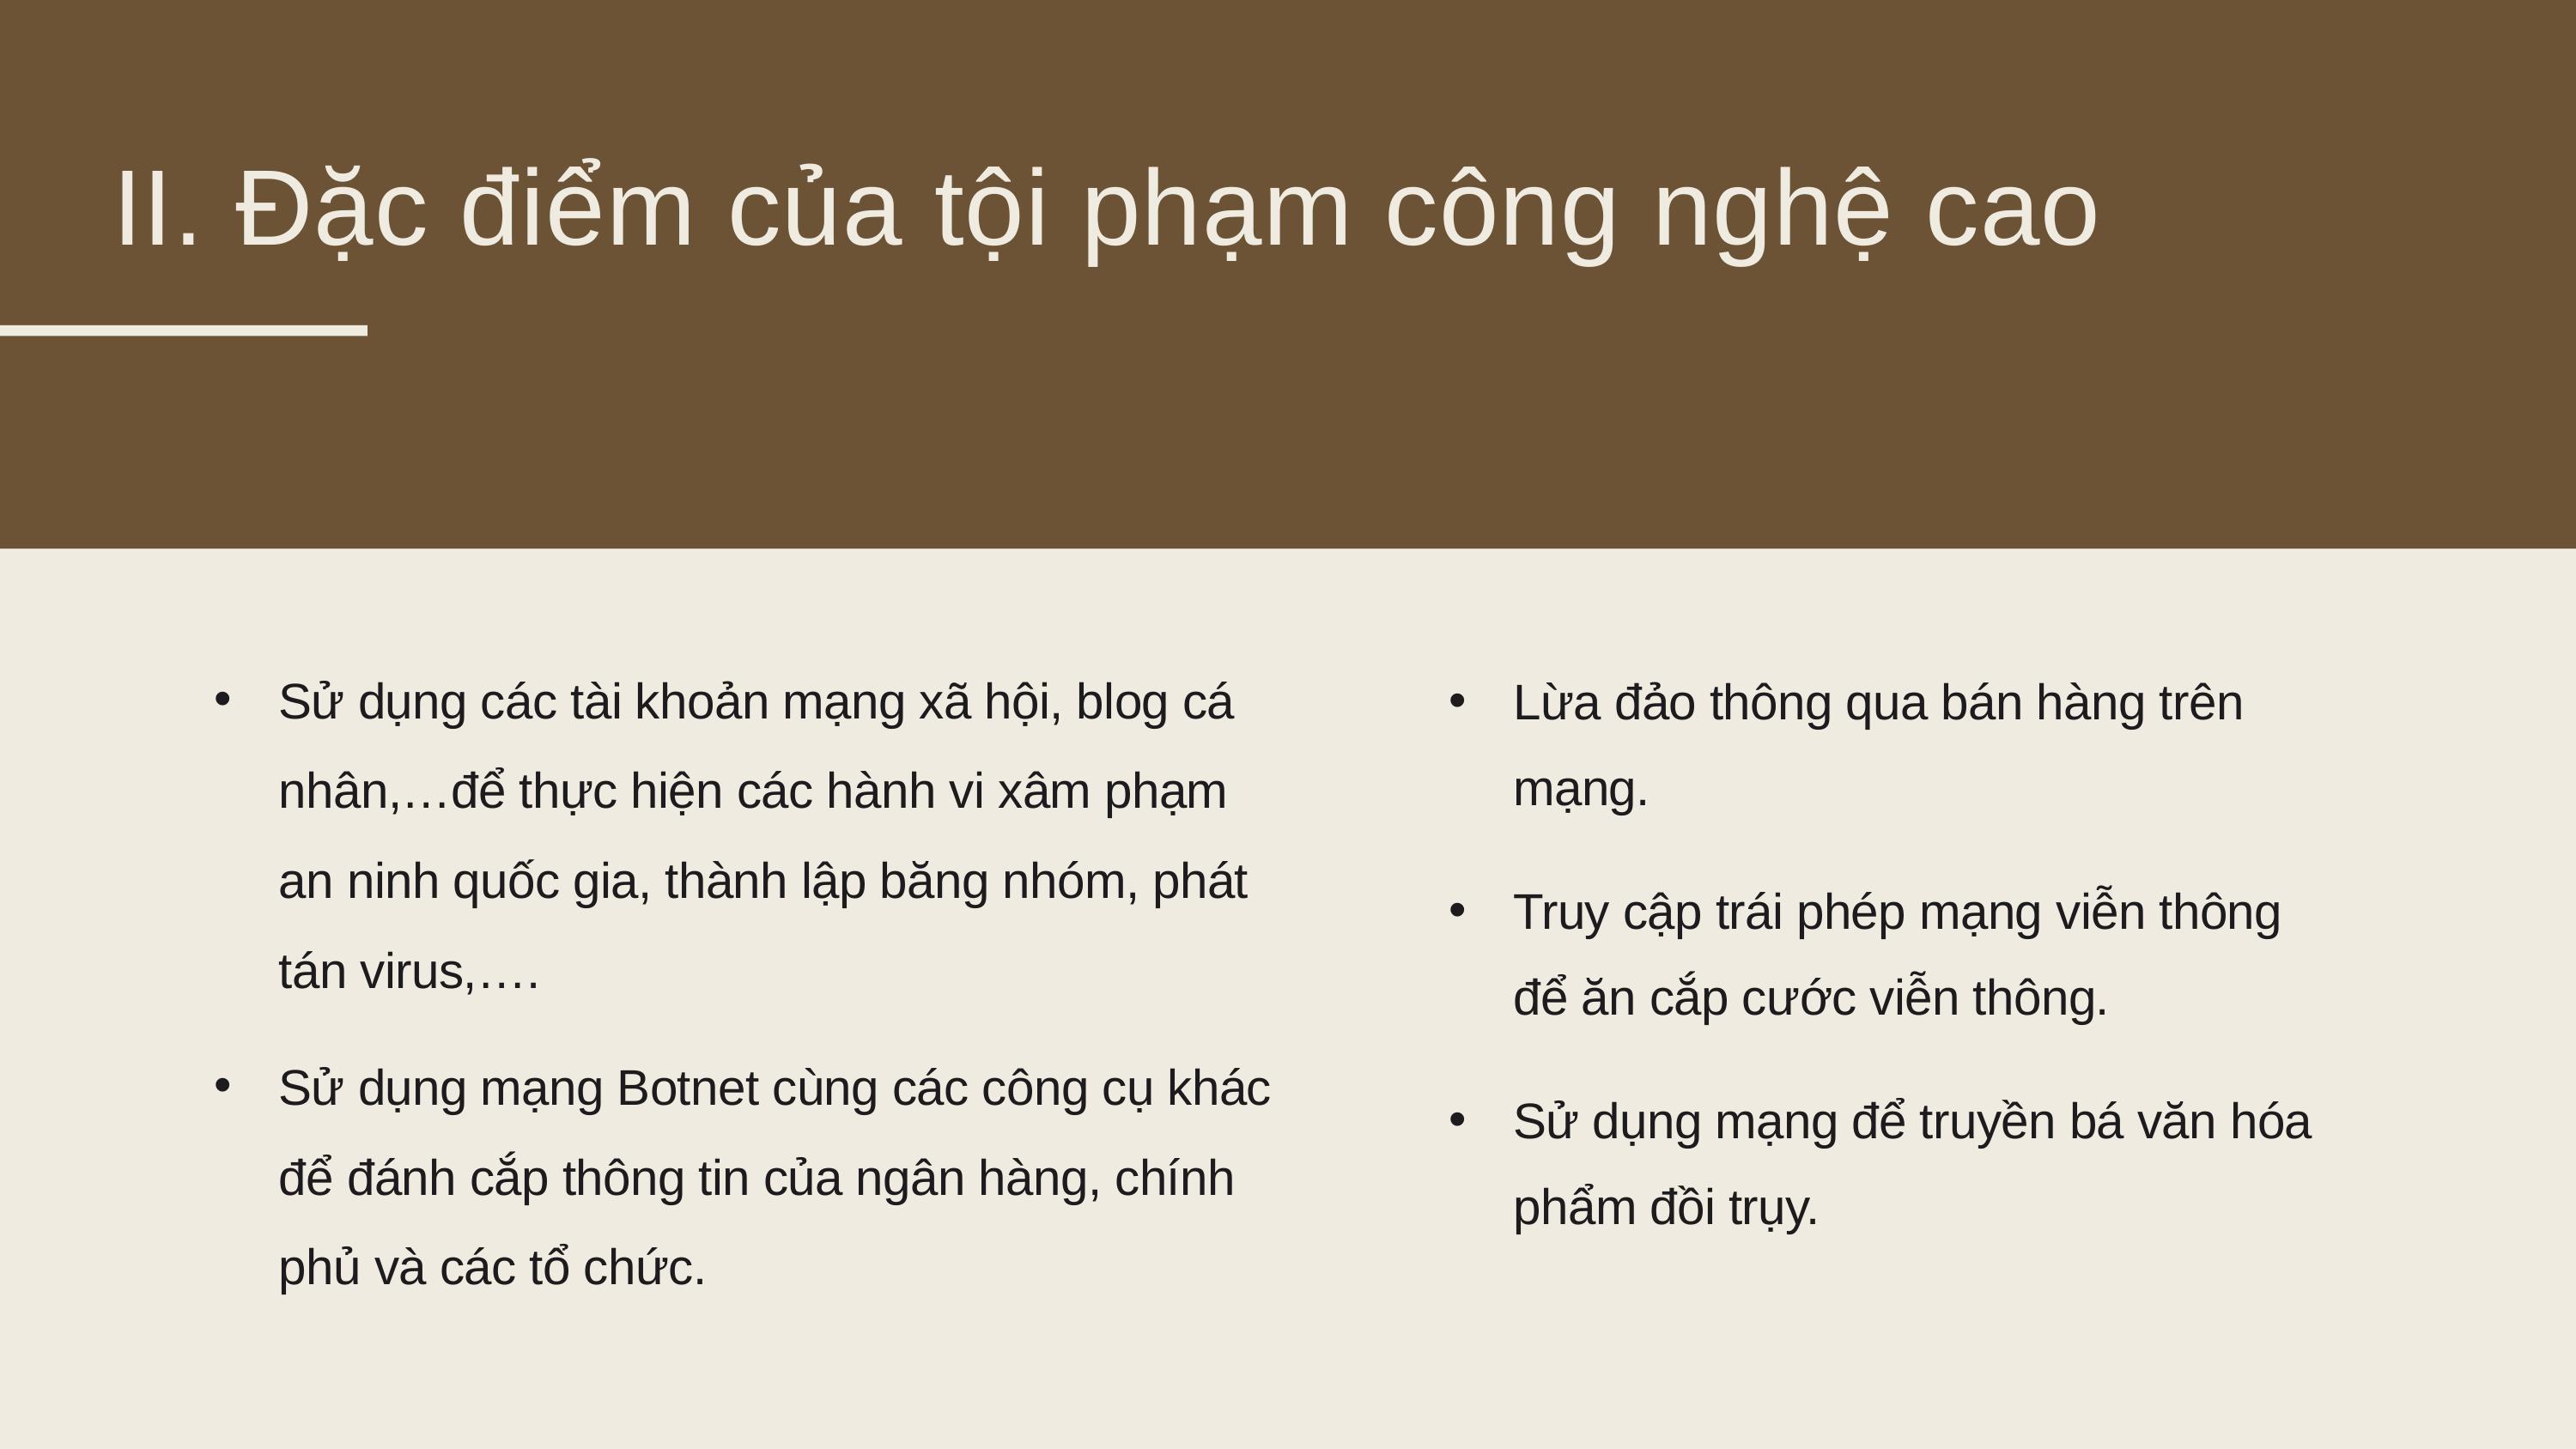

II. Đặc điểm của tội phạm công nghệ cao

Sử dụng các tài khoản mạng xã hội, blog cá nhân,…để thực hiện các hành vi xâm phạm an ninh quốc gia, thành lập băng nhóm, phát tán virus,….
Lừa đảo thông qua bán hàng trên mạng.
Truy cập trái phép mạng viễn thông để ăn cắp cước viễn thông.
Sử dụng mạng Botnet cùng các công cụ khác để đánh cắp thông tin của ngân hàng, chính phủ và các tổ chức.
Sử dụng mạng để truyền bá văn hóa phẩm đồi trụy.